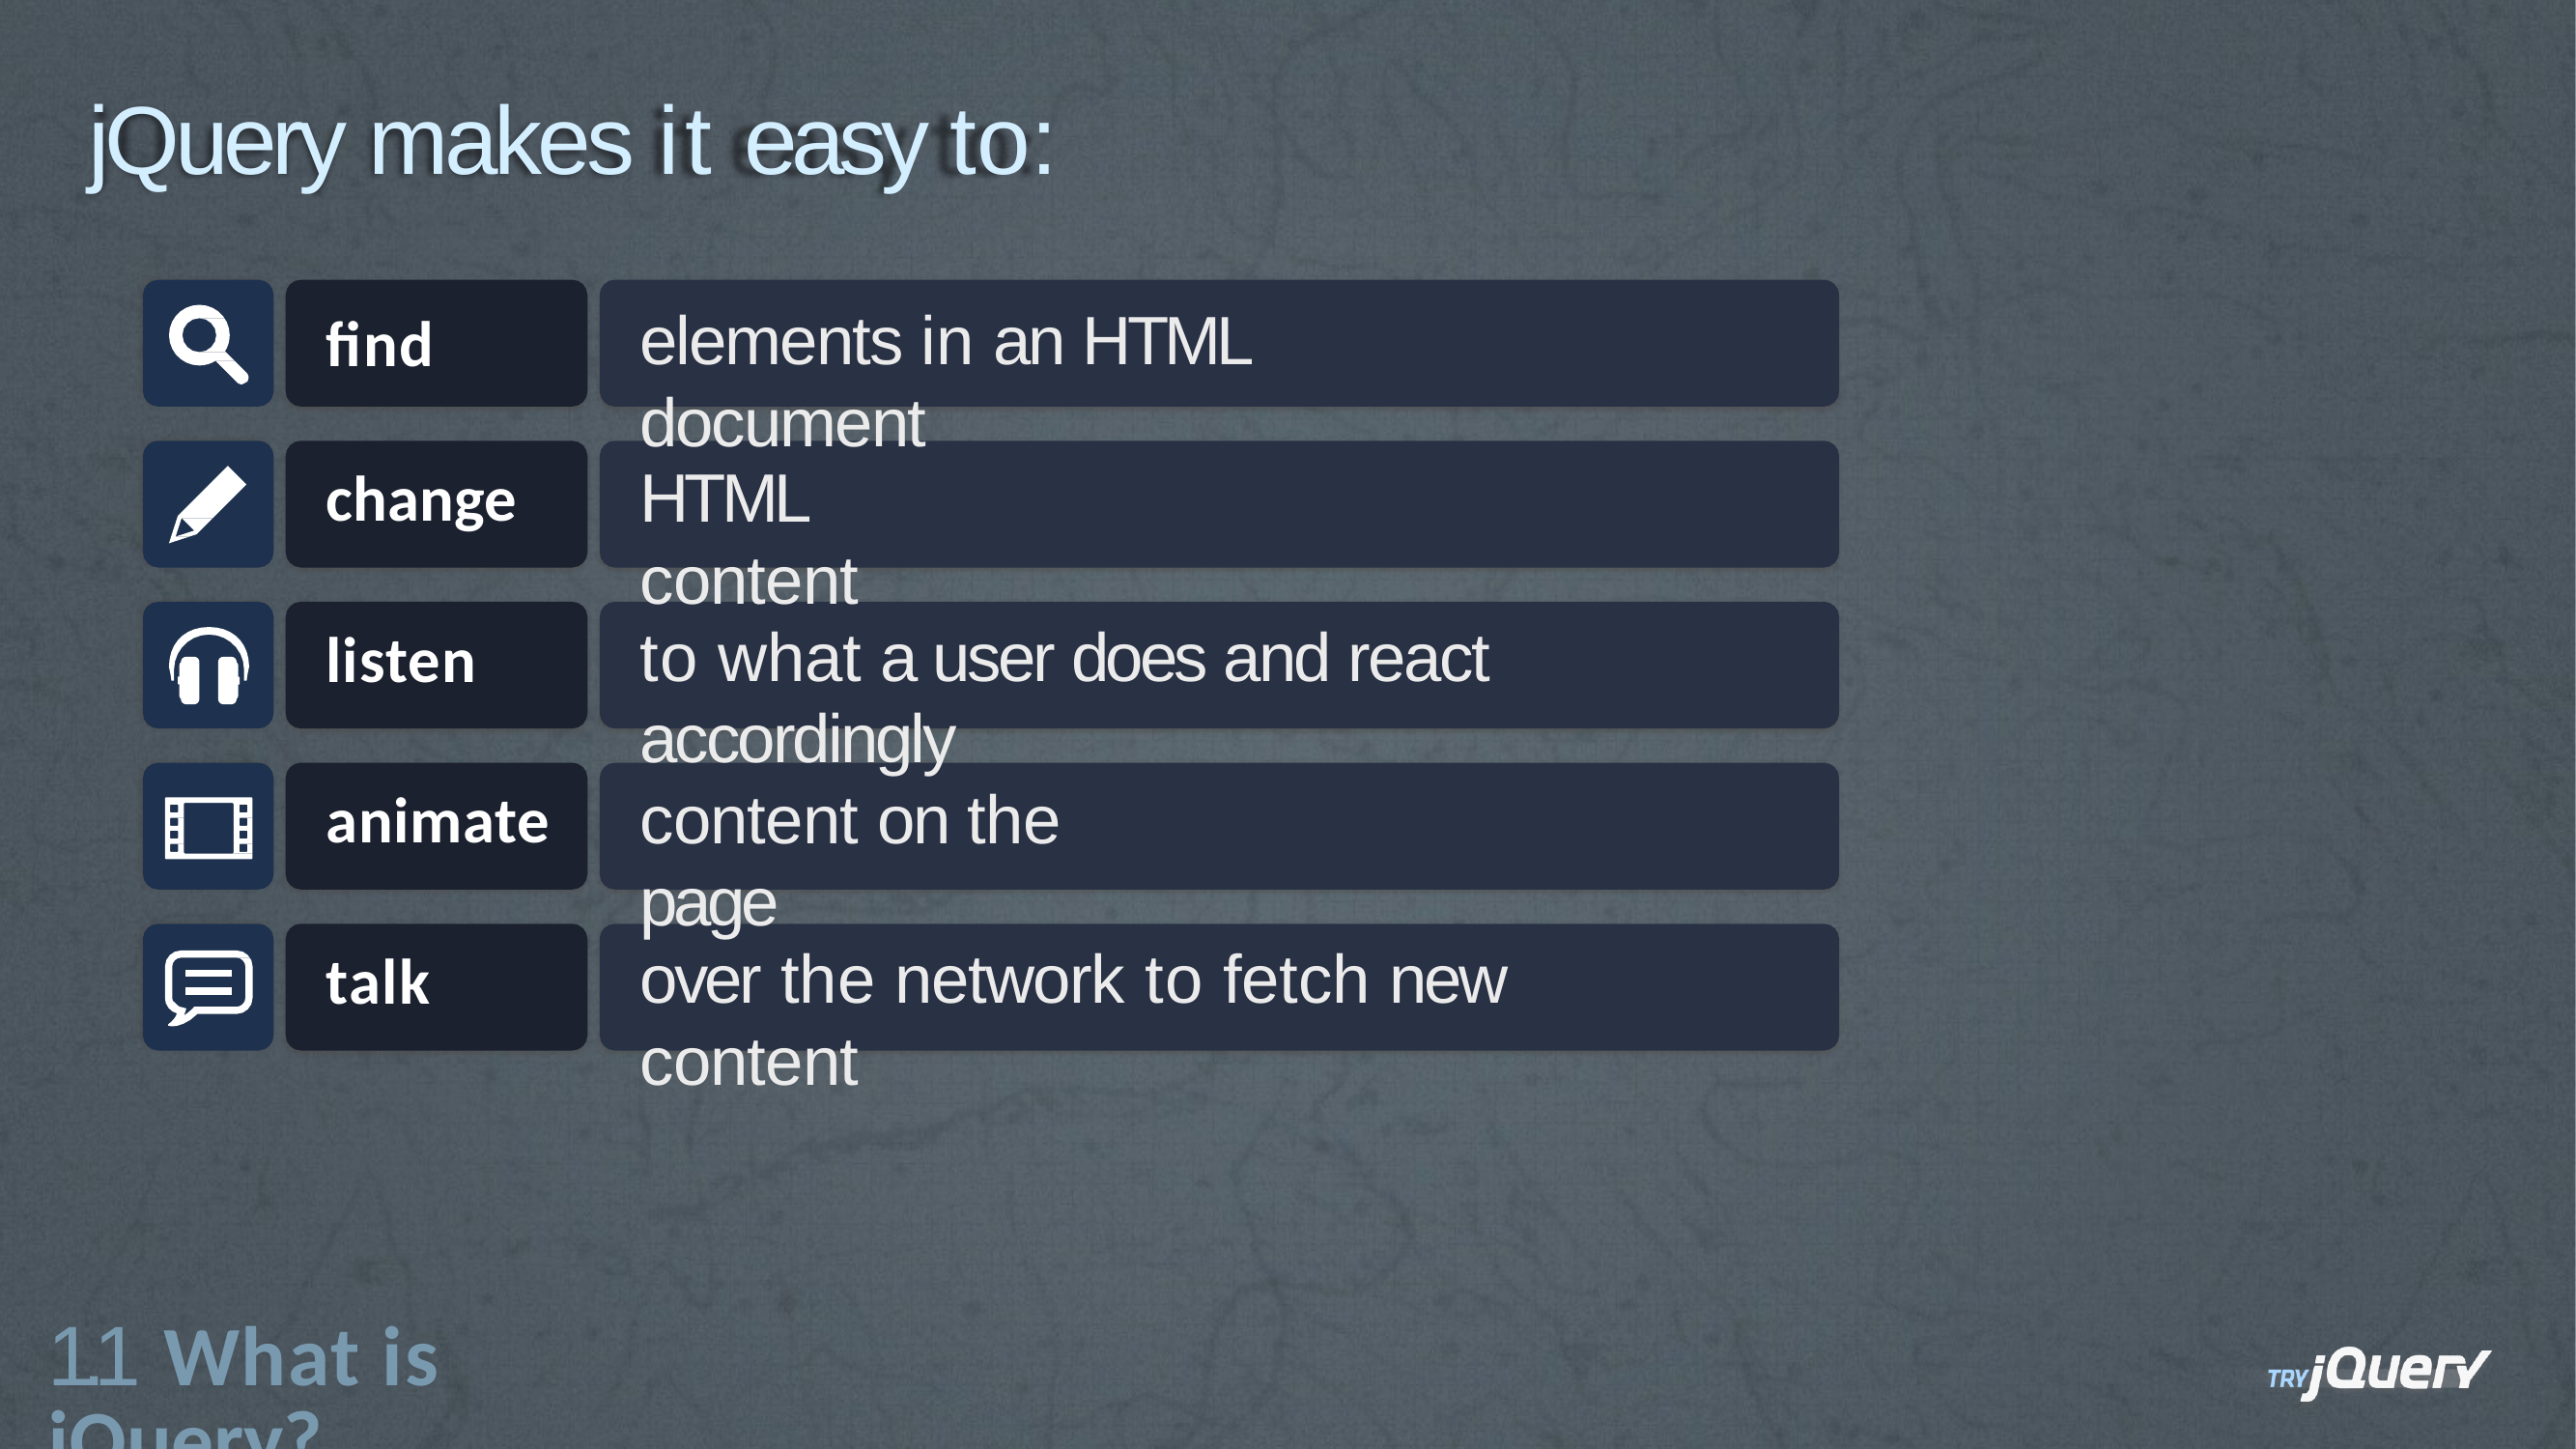

# jQuery makes it easy to:

elements in an HTML document
find

HTML content
change

to what a user does and react accordingly
listen

content on the page
animate

over the network to fetch new content
talk

1.1  What is jQuery?